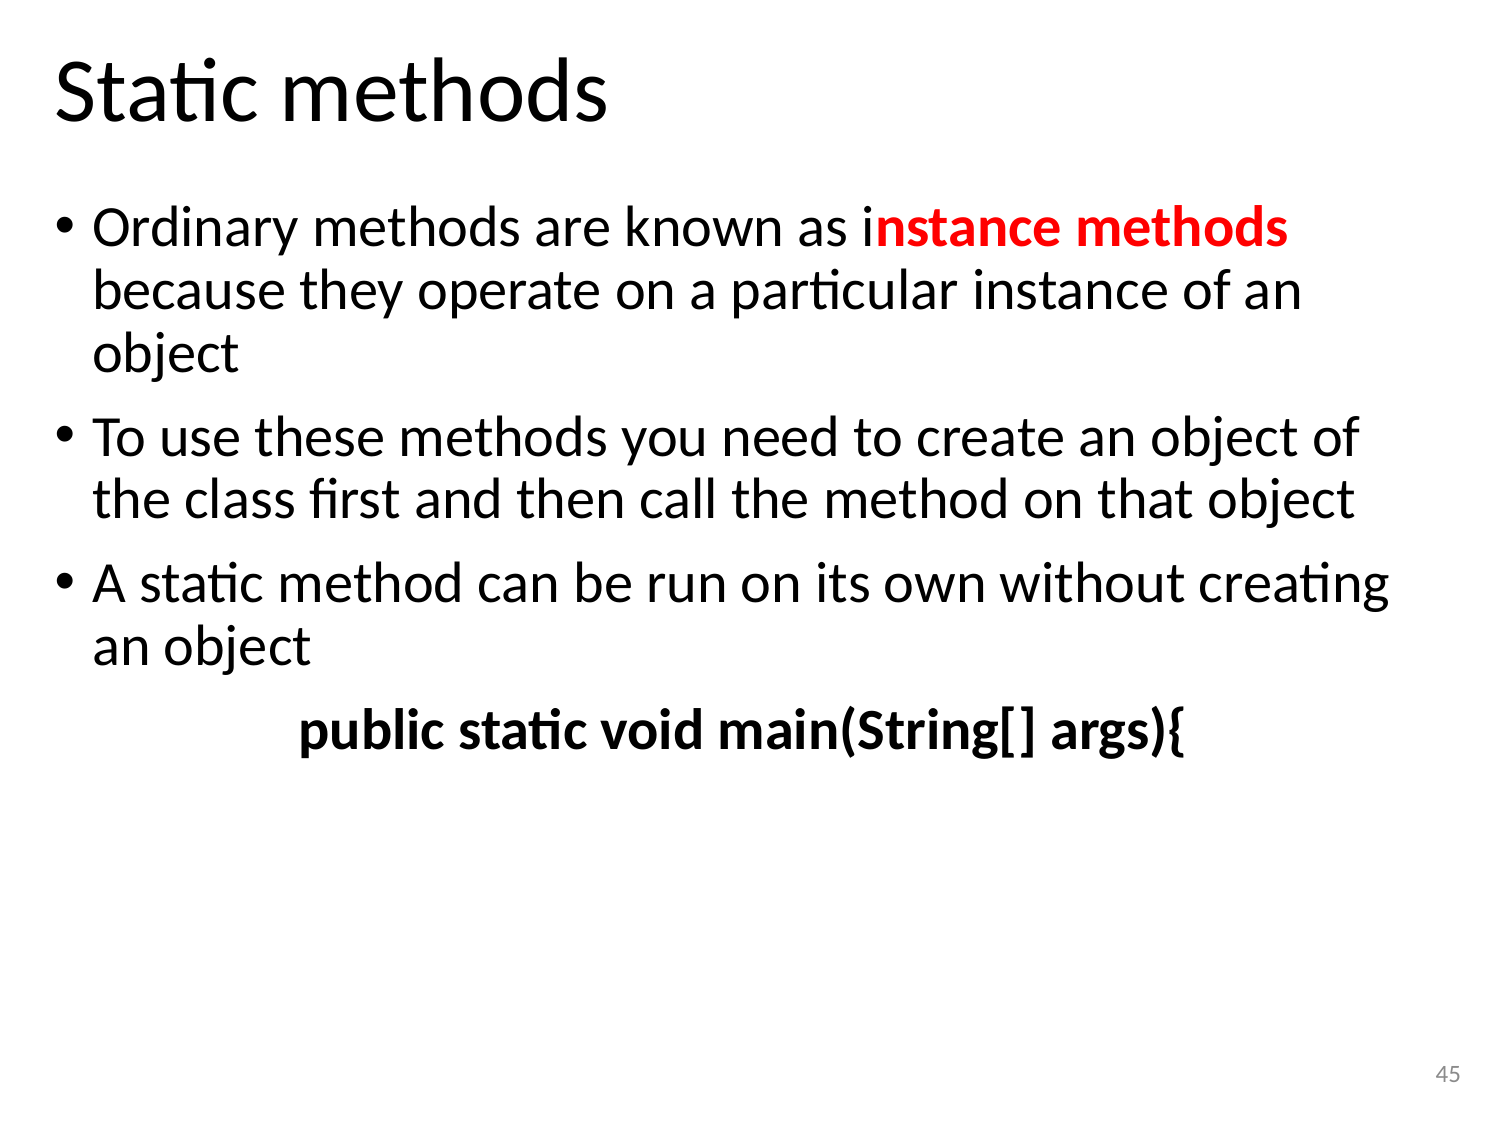

# Static methods
Ordinary methods are known as instance methods because they operate on a particular instance of an object
To use these methods you need to create an object of the class first and then call the method on that object
A static method can be run on its own without creating an object
public static void main(String[] args){

45